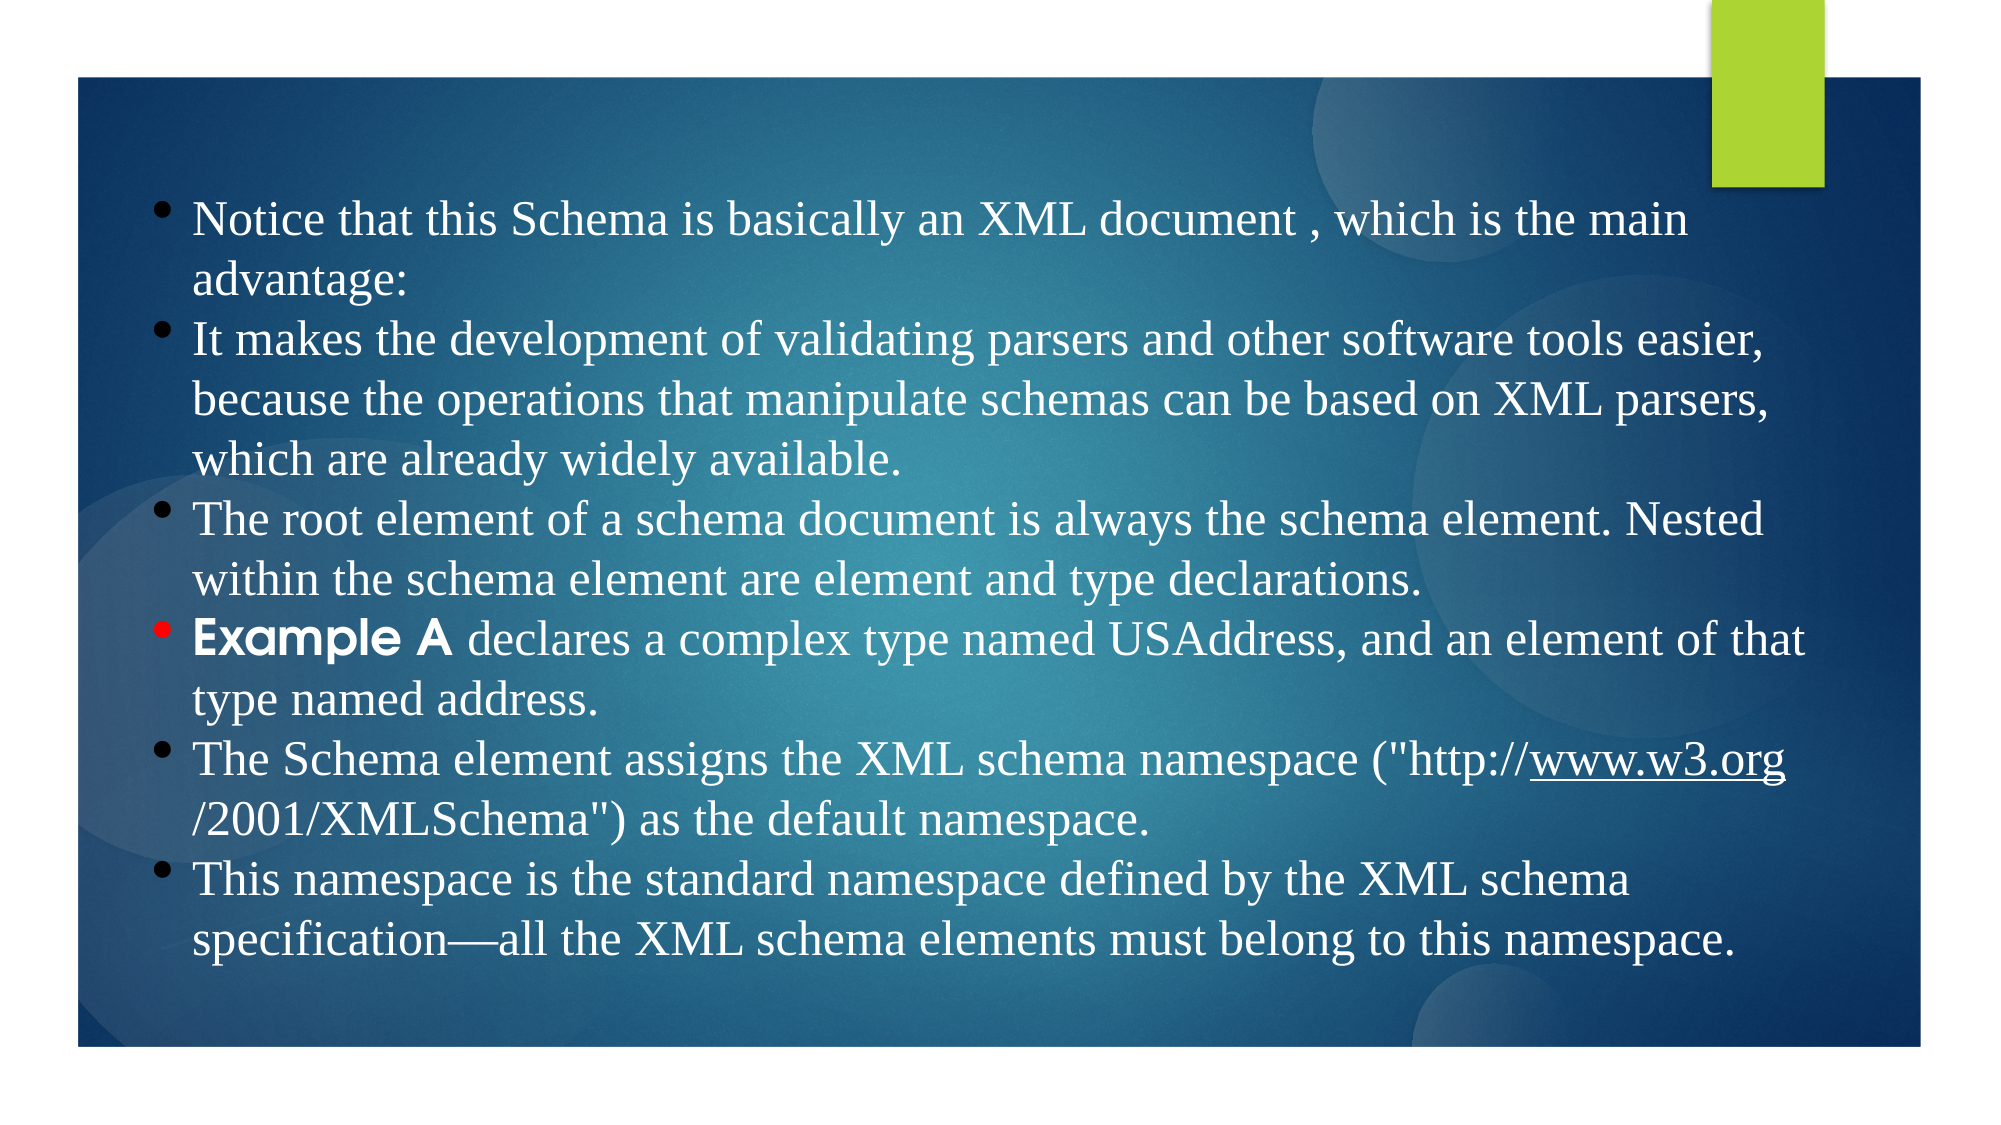

Notice that this Schema is basically an XML document , which is the main advantage:
It makes the development of validating parsers and other software tools easier, because the operations that manipulate schemas can be based on XML parsers, which are already widely available.
The root element of a schema document is always the schema element. Nested within the schema element are element and type declarations.
Example A declares a complex type named USAddress, and an element of that type named address.
The Schema element assigns the XML schema namespace ("http://www.w3.org/2001/XMLSchema") as the default namespace.
This namespace is the standard namespace defined by the XML schema specification—all the XML schema elements must belong to this namespace.